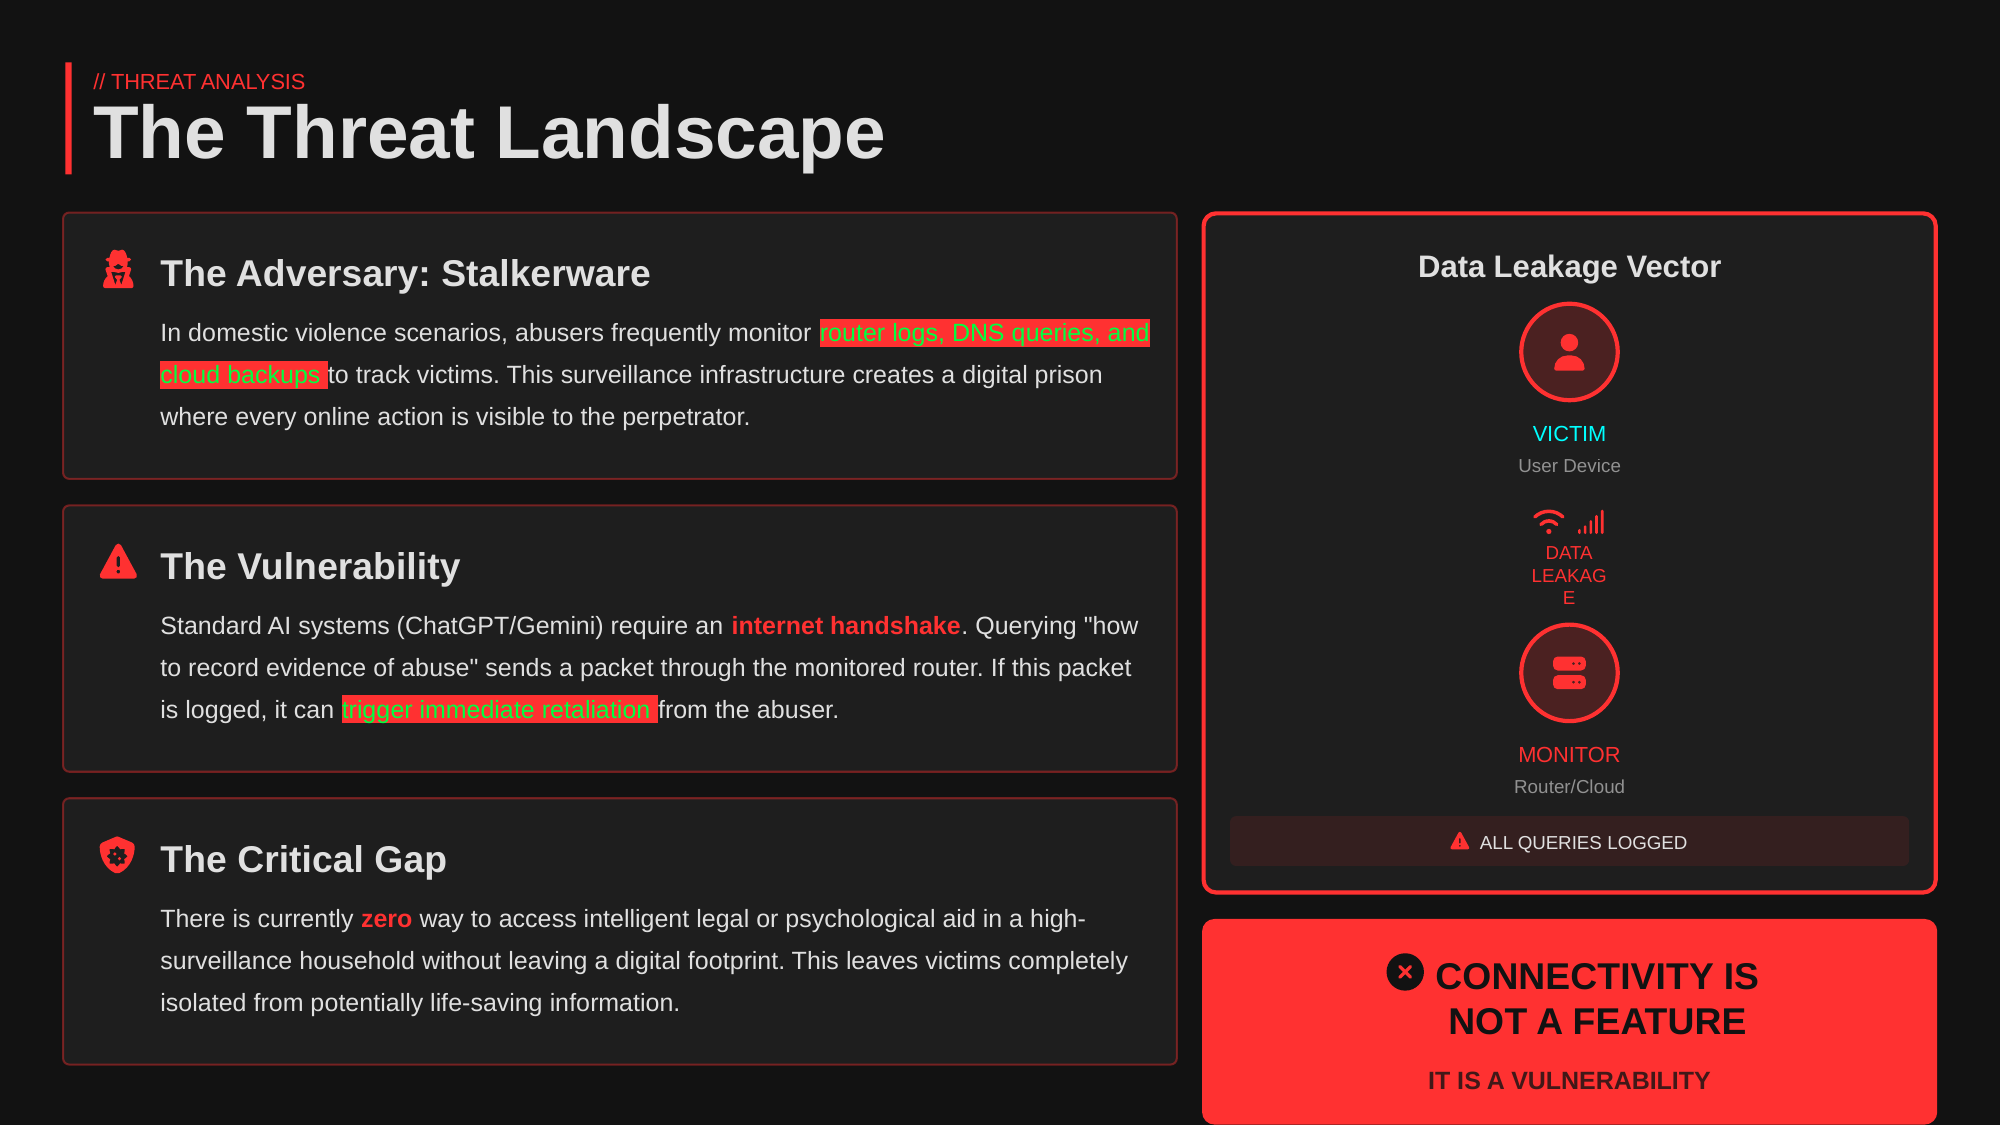

// THREAT ANALYSIS
The Threat Landscape

Data Leakage Vector
The Adversary: Stalkerware

In domestic violence scenarios, abusers frequently monitor router logs, DNS queries, and cloud backups to track victims. This surveillance infrastructure creates a digital prison where every online action is visible to the perpetrator.

VICTIM
User Device

The Vulnerability

DATA
LEAKAGE
Standard AI systems (ChatGPT/Gemini) require an internet handshake. Querying "how to record evidence of abuse" sends a packet through the monitored router. If this packet is logged, it can trigger immediate retaliation from the abuser.

MONITOR
Router/Cloud

ALL QUERIES LOGGED
The Critical Gap

There is currently zero way to access intelligent legal or psychological aid in a high-surveillance household without leaving a digital footprint. This leaves victims completely isolated from potentially life-saving information.

CONNECTIVITY IS
NOT A FEATURE

IT IS A VULNERABILITY